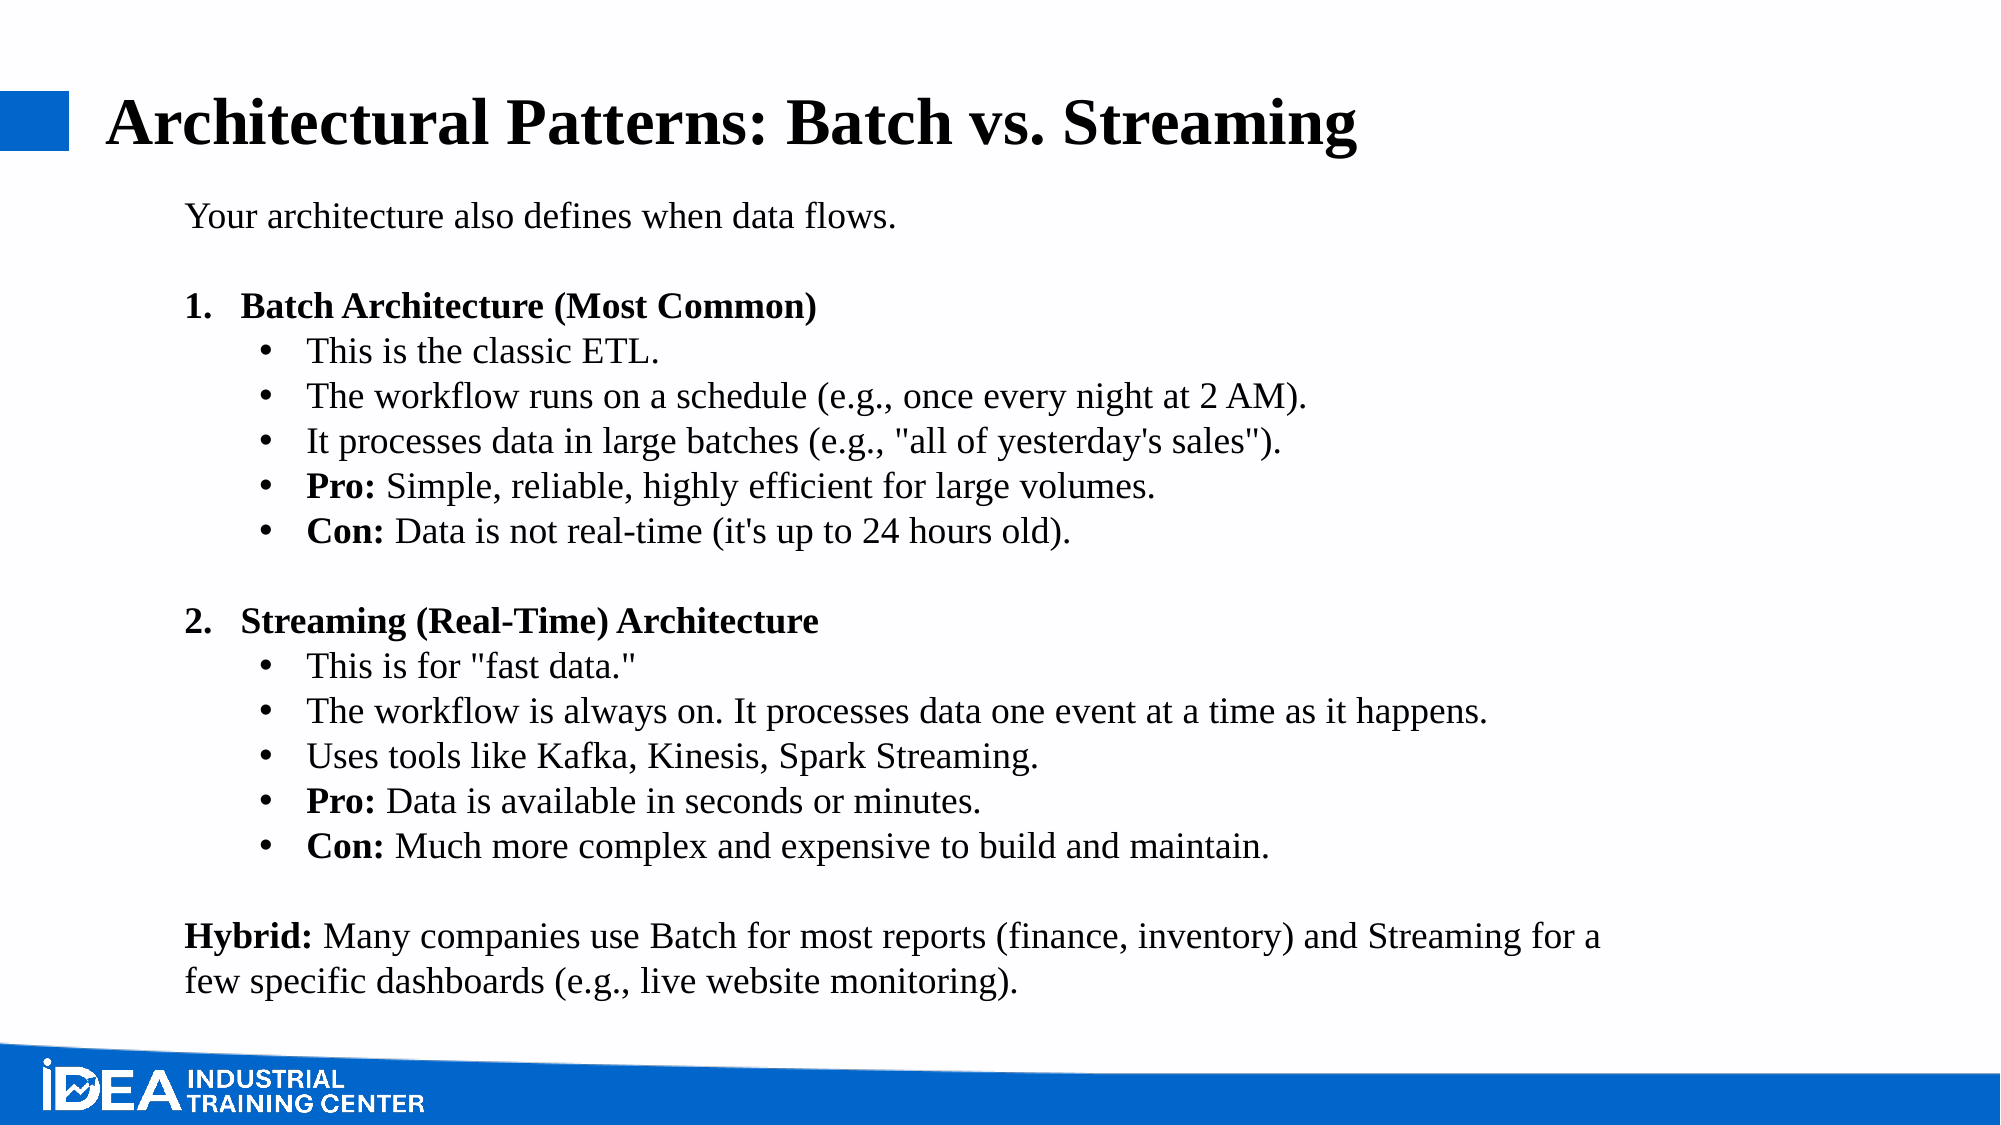

# Architectural Patterns: Batch vs. Streaming
Your architecture also defines when data flows.

Batch Architecture (Most Common)
This is the classic ETL.
The workflow runs on a schedule (e.g., once every night at 2 AM).
It processes data in large batches (e.g., "all of yesterday's sales").
Pro: Simple, reliable, highly efficient for large volumes.
Con: Data is not real-time (it's up to 24 hours old).

Streaming (Real-Time) Architecture
This is for "fast data."
The workflow is always on. It processes data one event at a time as it happens.
Uses tools like Kafka, Kinesis, Spark Streaming.
Pro: Data is available in seconds or minutes.
Con: Much more complex and expensive to build and maintain.

Hybrid: Many companies use Batch for most reports (finance, inventory) and Streaming for a few specific dashboards (e.g., live website monitoring).